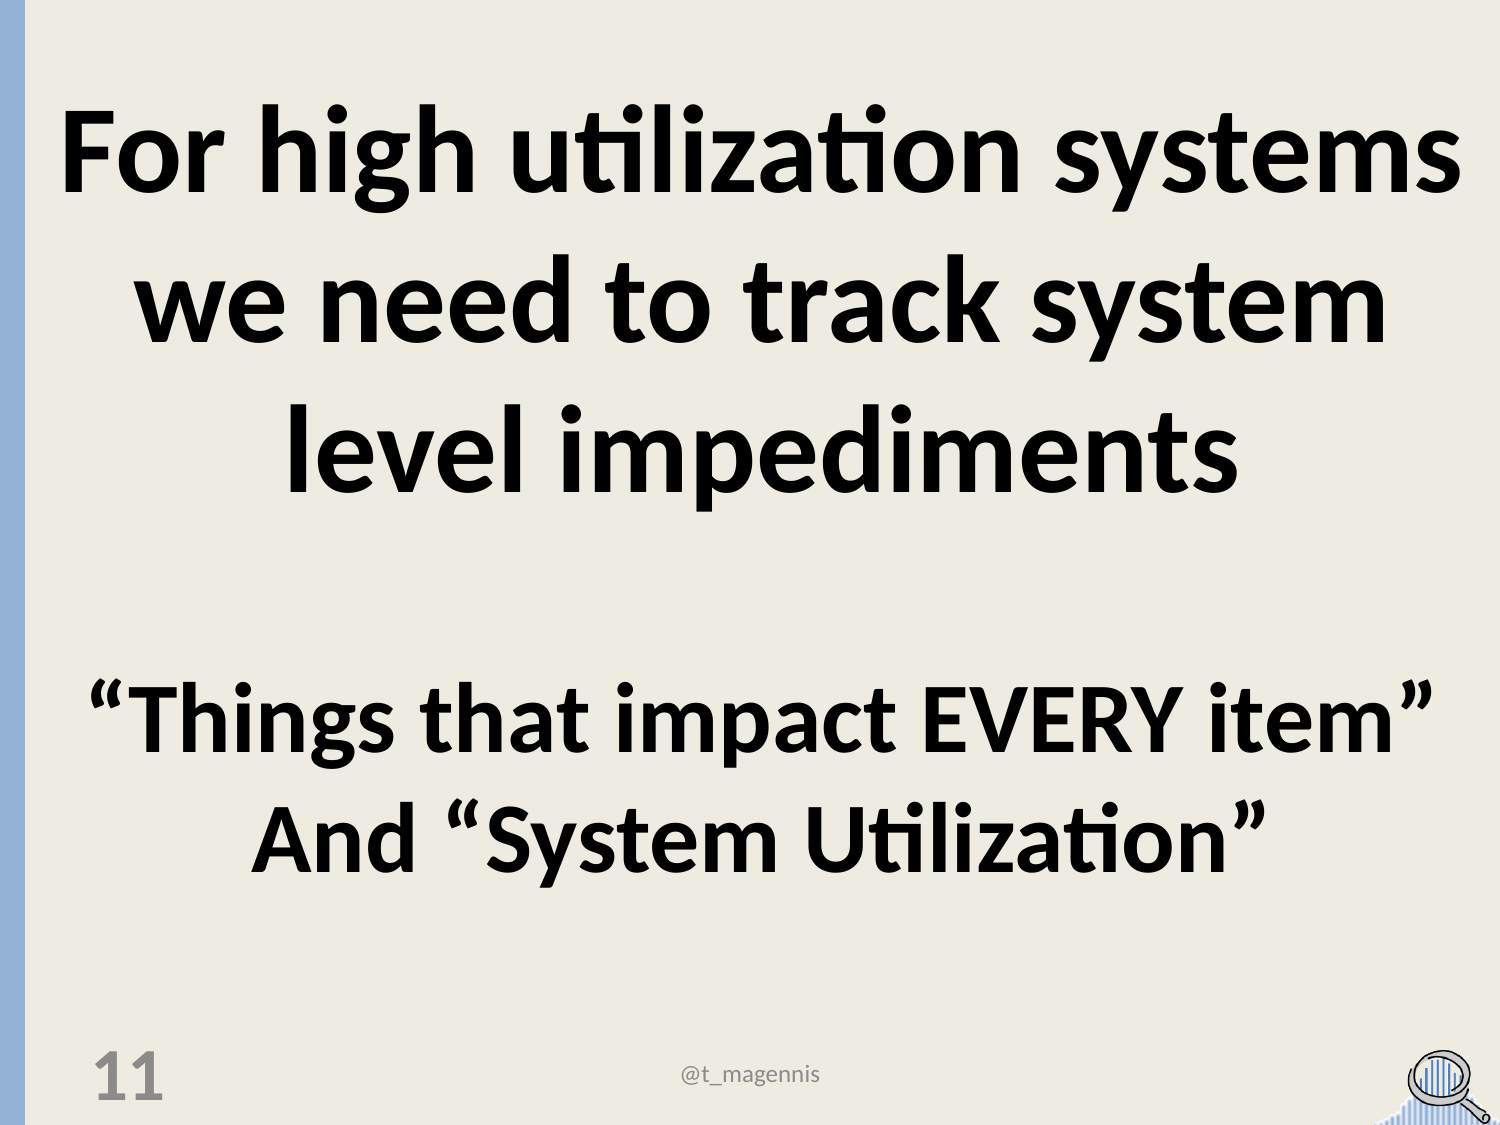

For high utilization systems we need to track system level impediments

“Things that impact EVERY item”
And “System Utilization”
11
@t_magennis